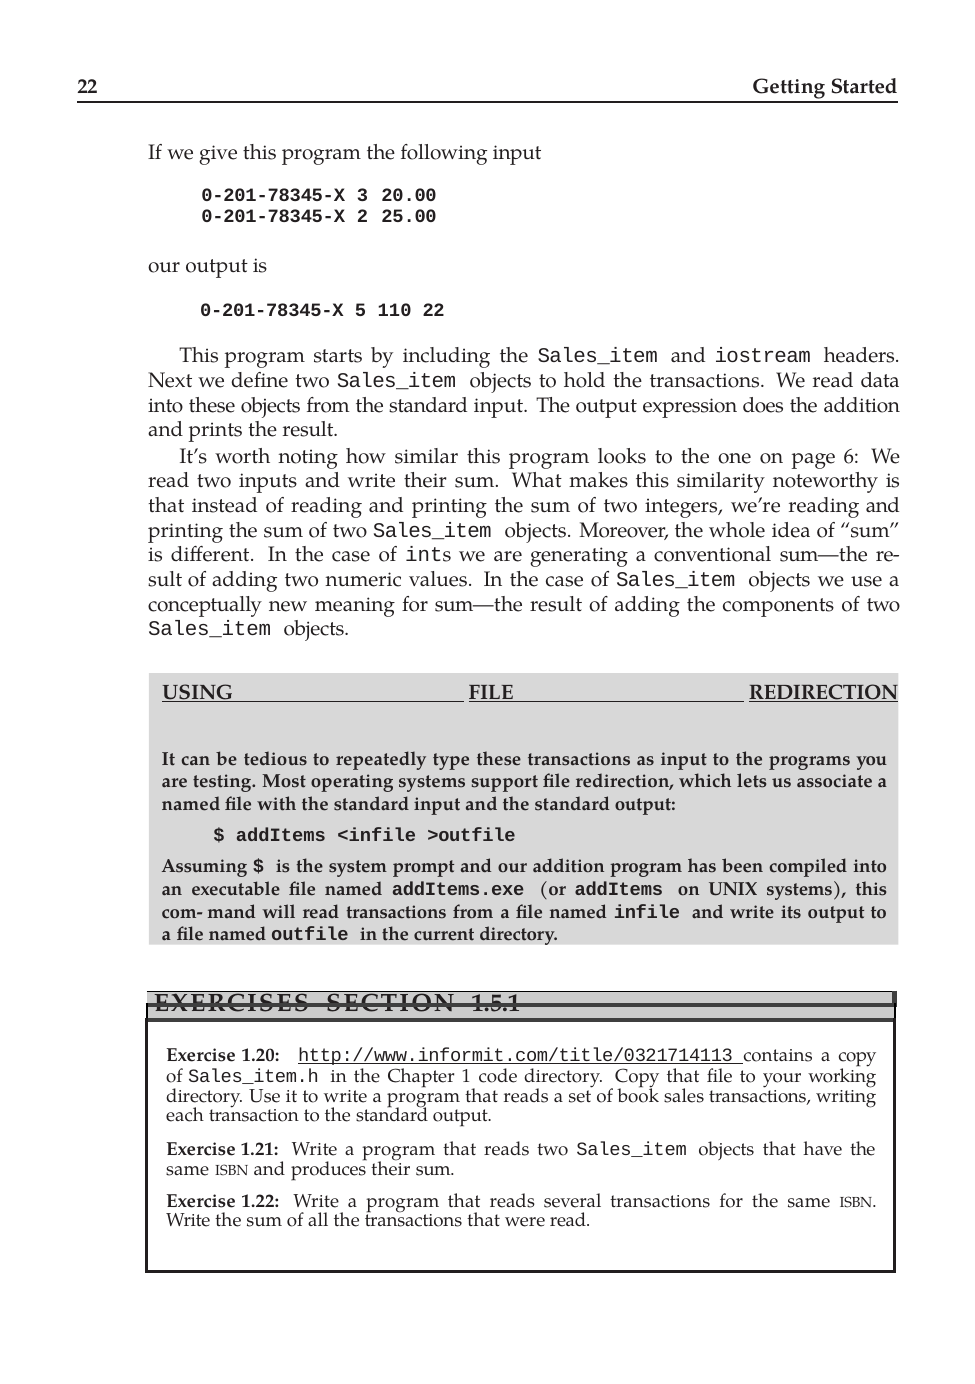

22
Getting Started

If we give this program the following input
| 0-201-78345-X | 3 | 20.00 |
| --- | --- | --- |
| 0-201-78345-X | 2 | 25.00 |
our output is
0-201-78345-X 5 110 22

This program starts by including the Sales_item and iostream headers. Next we deﬁne two Sales_item objects to hold the transactions. We read data into these objects from the standard input. The output expression does the addition and prints the result.
It’s worth noting how similar this program looks to the one on page 6: We read two inputs and write their sum. What makes this similarity noteworthy is that instead of reading and printing the sum of two integers, we’re reading and printing the sum of two Sales_item objects. Moreover, the whole idea of “sum” is different. In the case of ints we are generating a conventional sum—the re- sult of adding two numeric values. In the case of Sales_item objects we use a conceptually new meaning for sum—the result of adding the components of two Sales_item objects.
Using File Redirection
It can be tedious to repeatedly type these transactions as input to the programs you are testing. Most operating systems support ﬁle redirection, which lets us associate a named ﬁle with the standard input and the standard output:
$ addItems <infile >outfile
Assuming $ is the system prompt and our addition program has been compiled into an executable ﬁle named addItems.exe (or addItems on UNIX systems), this com- mand will read transactions from a ﬁle named infile and write its output to a ﬁle named outfile in the current directory.
|  |
| --- |
| Exercises Section 1.5.1 |
| Exercise 1.20: http://www.informit.com/title/0321714113 contains a copy of Sales\_item.h in the Chapter 1 code directory. Copy that ﬁle to your working directory. Use it to write a program that reads a set of book sales transactions, writing each transaction to the standard output. Exercise 1.21: Write a program that reads two Sales\_item objects that have the same ISBN and produces their sum. Exercise 1.22: Write a program that reads several transactions for the same ISBN. Write the sum of all the transactions that were read. |